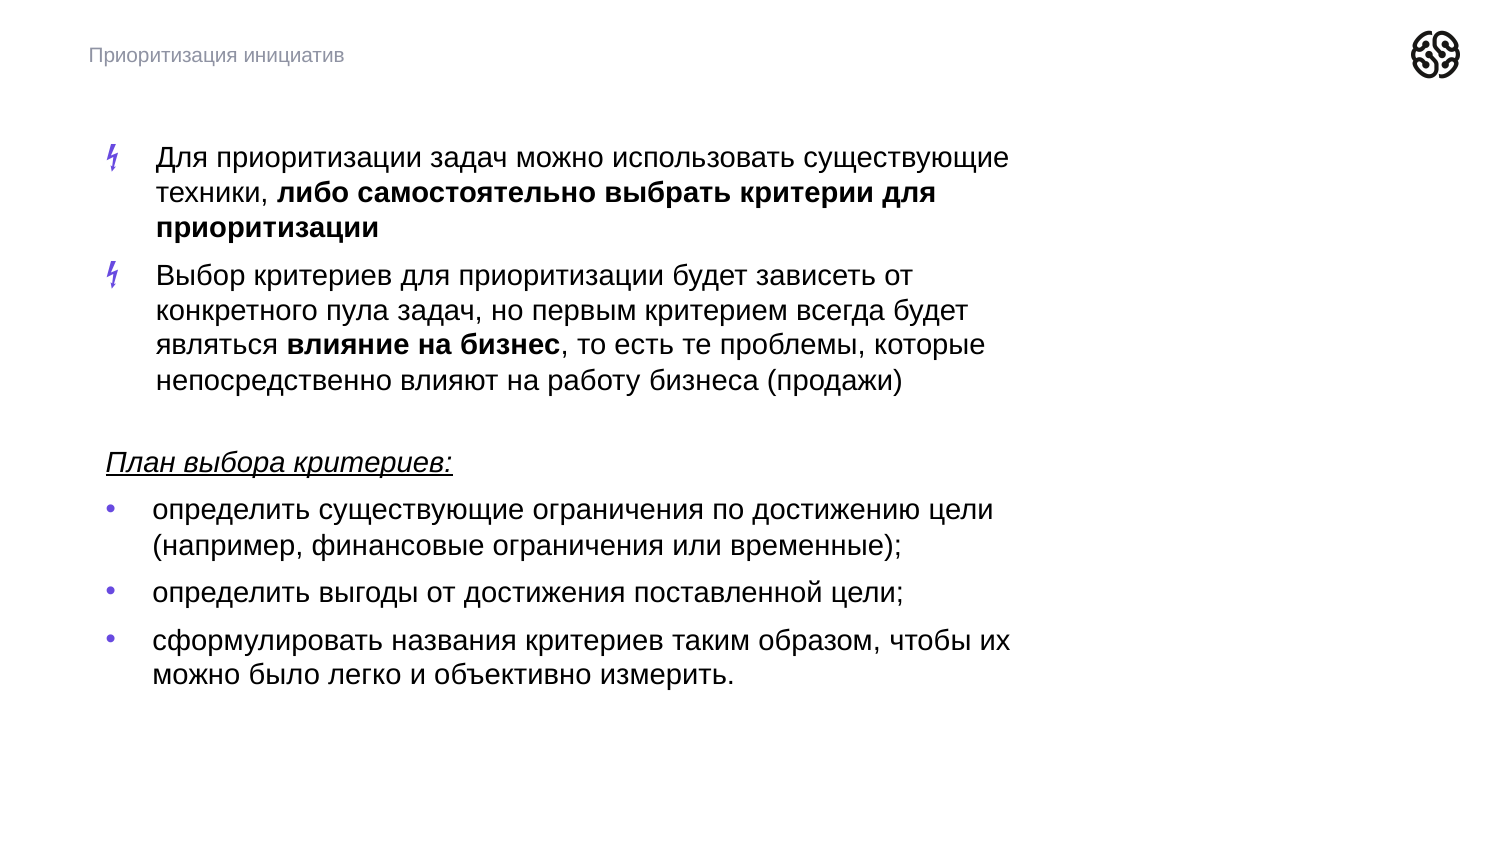

Приоритизация инициатив
Для приоритизации задач можно использовать существующие техники, либо самостоятельно выбрать критерии для приоритизации
Выбор критериев для приоритизации будет зависеть от конкретного пула задач, но первым критерием всегда будет являться влияние на бизнес, то есть те проблемы, которые непосредственно влияют на работу бизнеса (продажи)
План выбора критериев:
определить существующие ограничения по достижению цели (например, финансовые ограничения или временные);
определить выгоды от достижения поставленной цели;
сформулировать названия критериев таким образом, чтобы их можно было легко и объективно измерить.